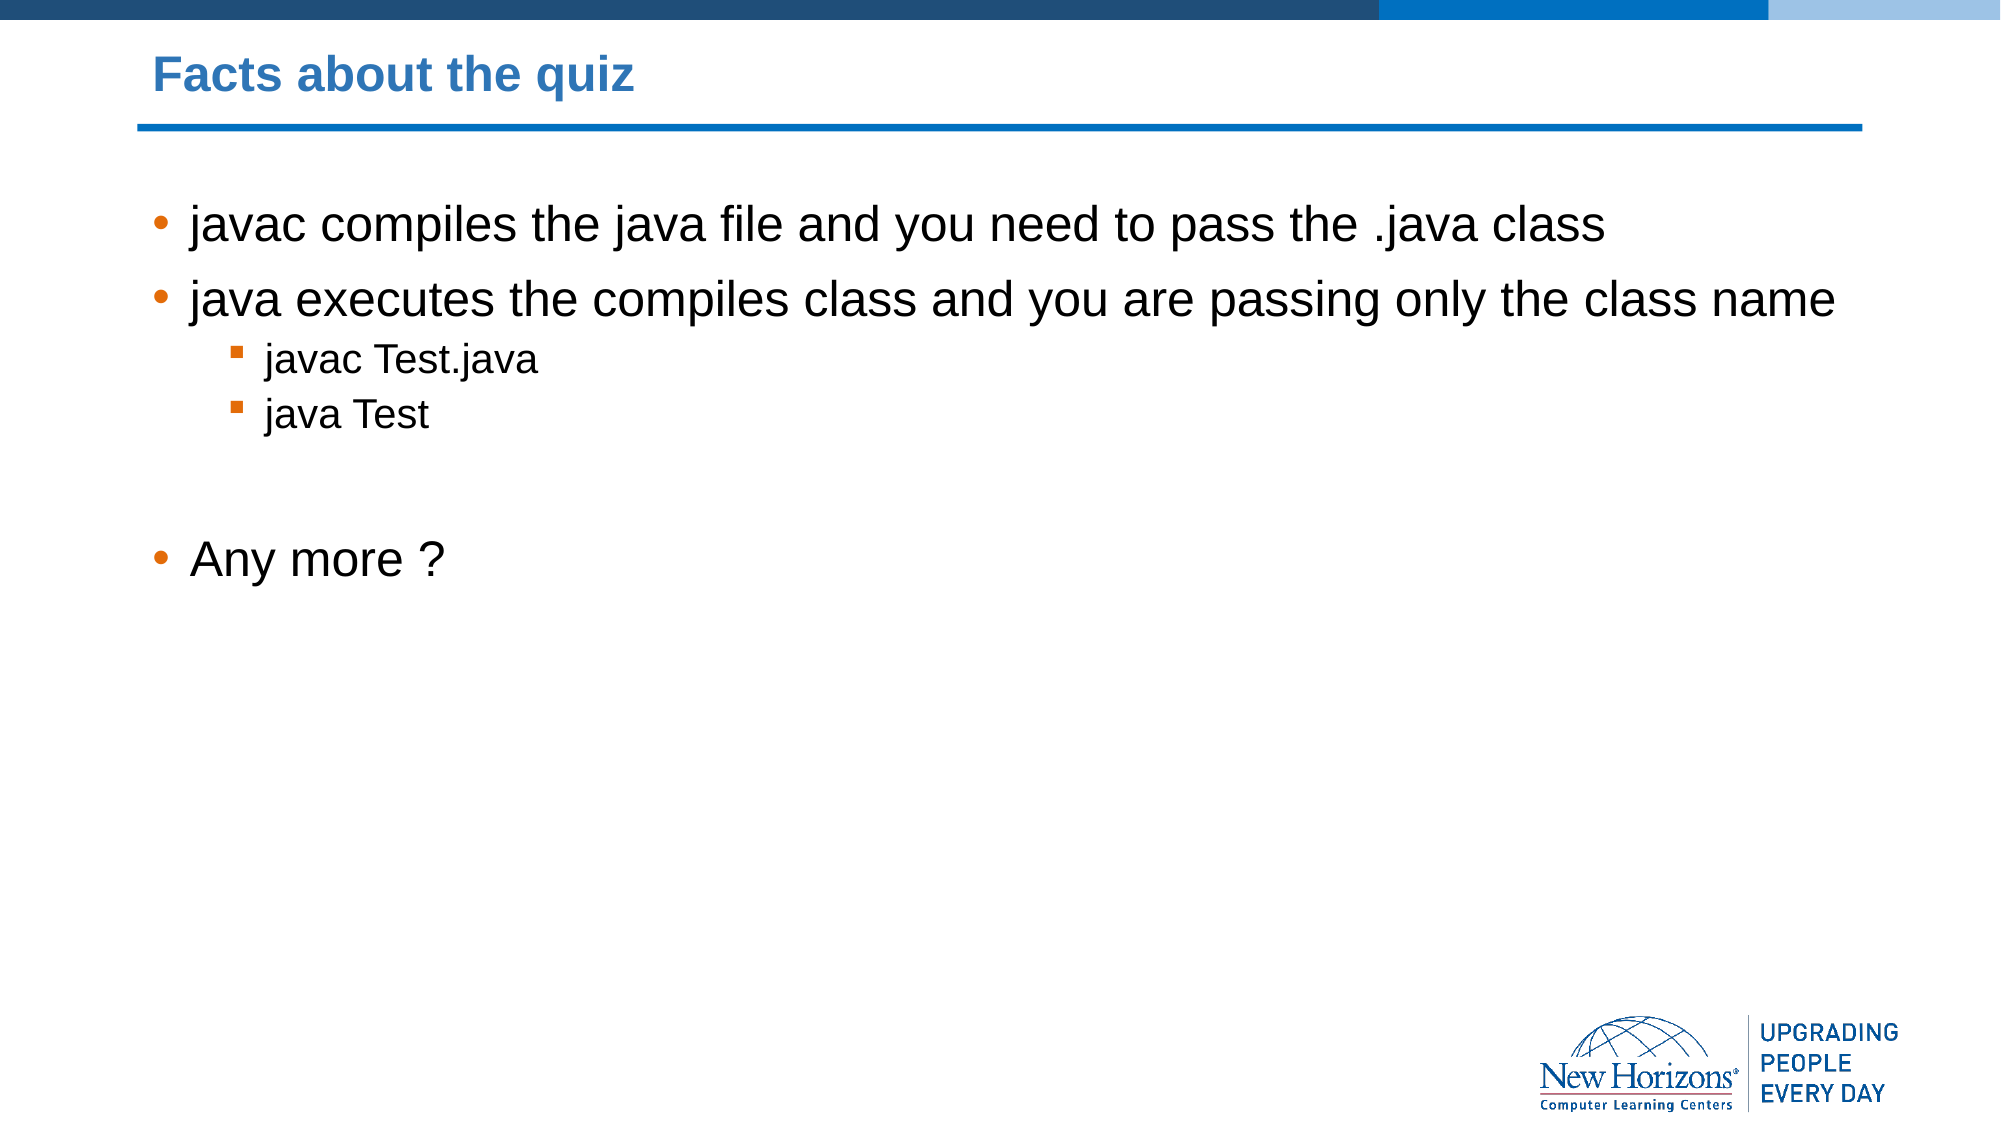

# Facts about the quiz
javac compiles the java file and you need to pass the .java class
java executes the compiles class and you are passing only the class name
javac Test.java
java Test

Any more ?